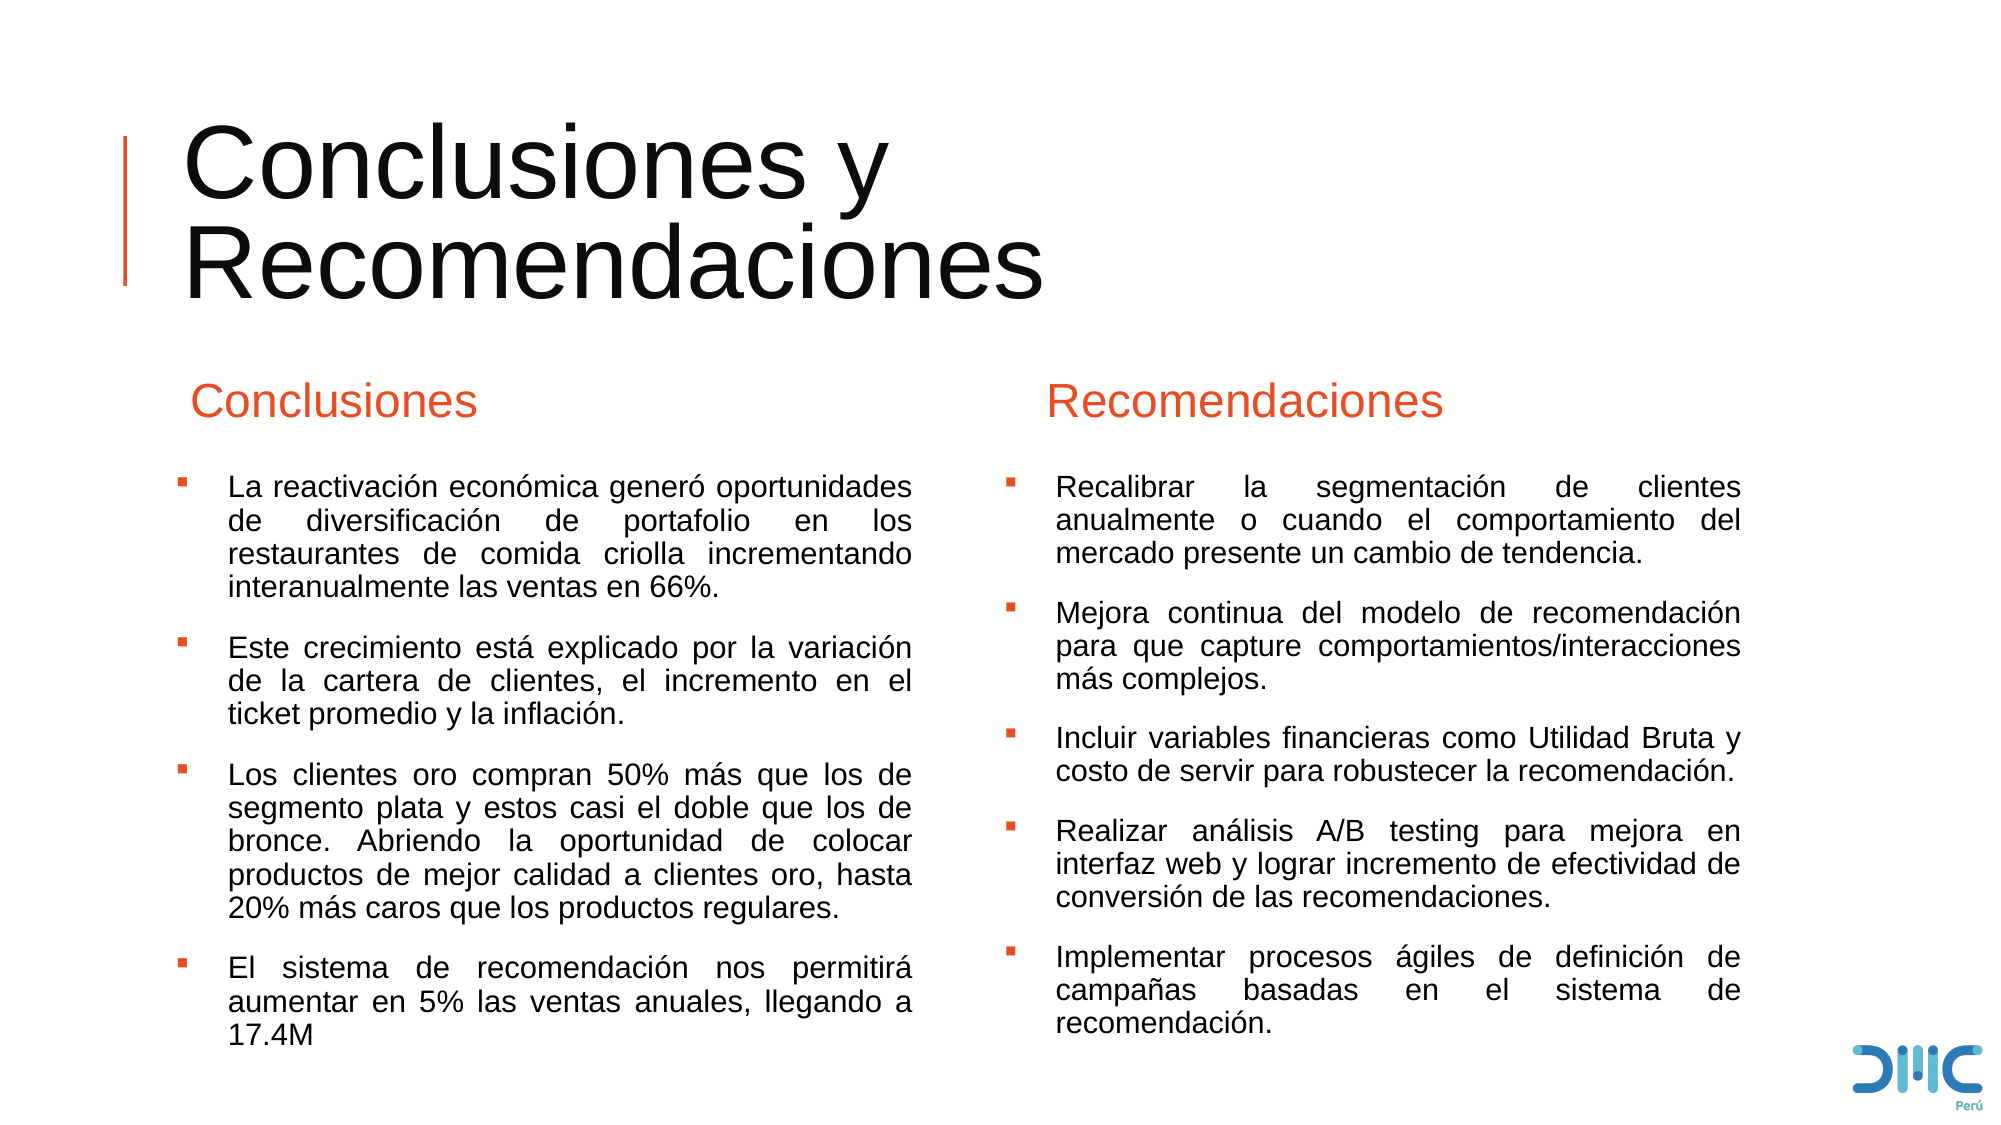

# Conclusiones y Recomendaciones
Conclusiones
Recomendaciones
La reactivación económica generó oportunidades de diversificación de portafolio en los restaurantes de comida criolla incrementando interanualmente las ventas en 66%.
Este crecimiento está explicado por la variación de la cartera de clientes, el incremento en el ticket promedio y la inflación.
Los clientes oro compran 50% más que los de segmento plata y estos casi el doble que los de bronce. Abriendo la oportunidad de colocar productos de mejor calidad a clientes oro, hasta 20% más caros que los productos regulares.
El sistema de recomendación nos permitirá aumentar en 5% las ventas anuales, llegando a 17.4M
Recalibrar la segmentación de clientes anualmente o cuando el comportamiento del mercado presente un cambio de tendencia.
Mejora continua del modelo de recomendación para que capture comportamientos/interacciones más complejos.
Incluir variables financieras como Utilidad Bruta y costo de servir para robustecer la recomendación.
Realizar análisis A/B testing para mejora en interfaz web y lograr incremento de efectividad de conversión de las recomendaciones.
Implementar procesos ágiles de definición de campañas basadas en el sistema de recomendación.